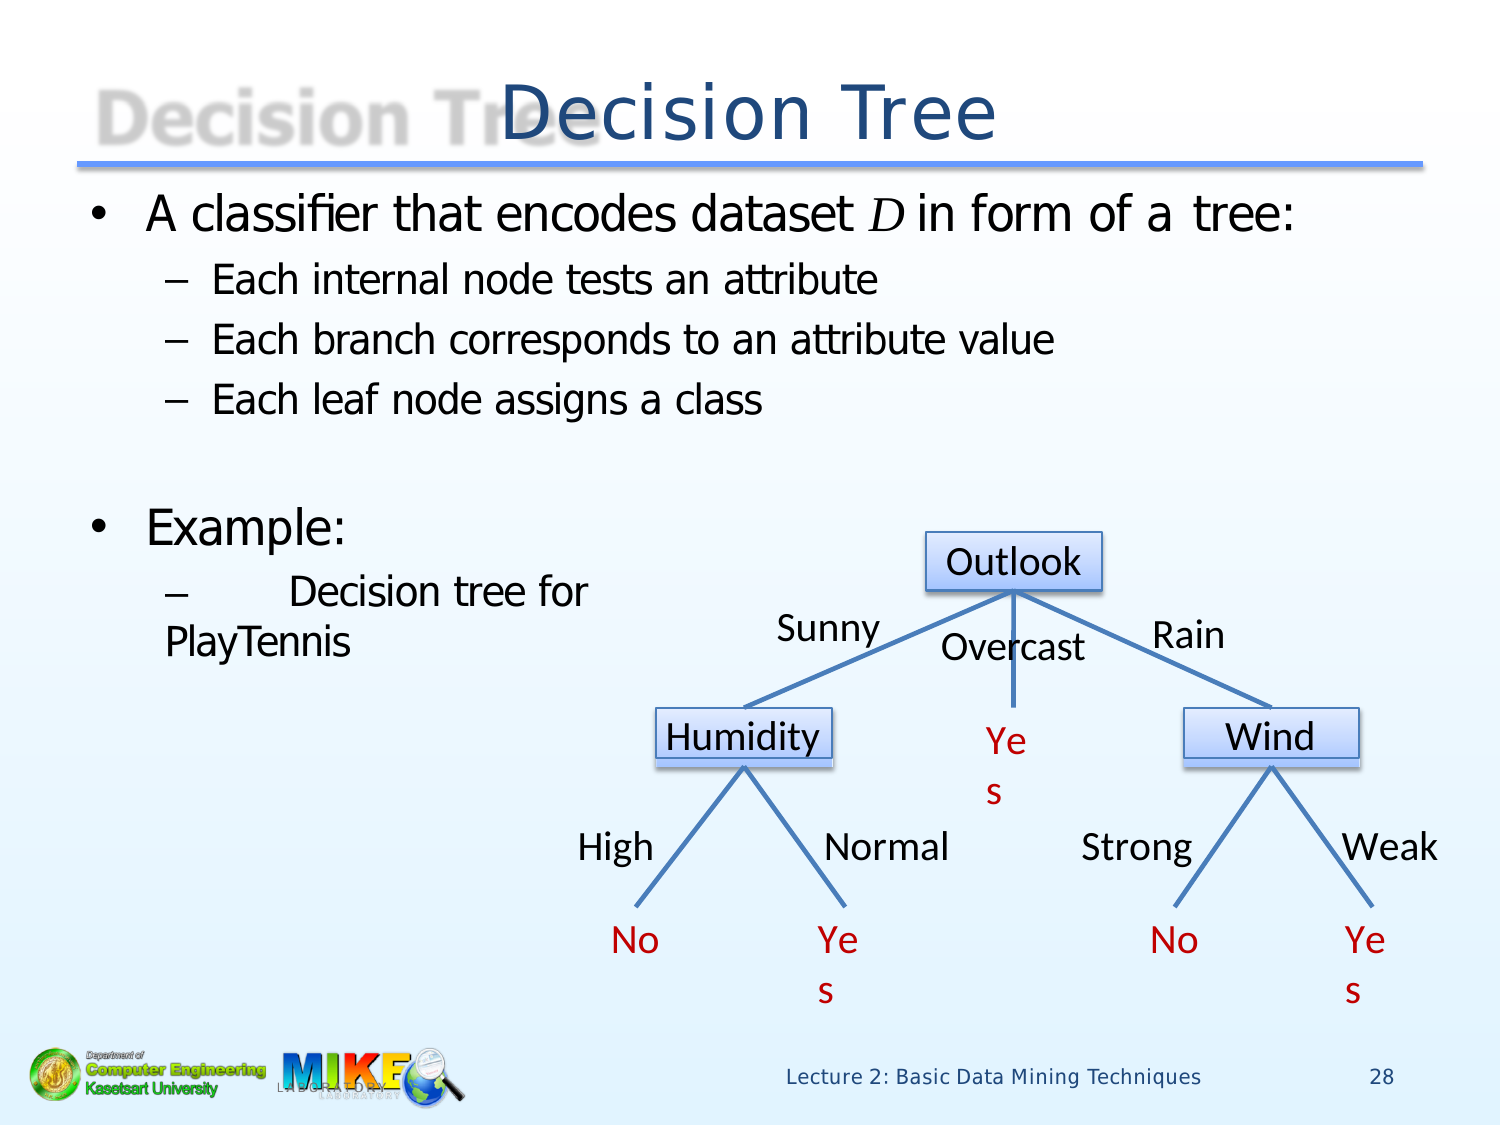

# Decision Tree
A classifier that encodes dataset D in form of a tree:
Each internal node tests an attribute
Each branch corresponds to an attribute value
Each leaf node assigns a class
Example:
–	Decision tree for PlayTennis

Outlook

Sunny
Rain
Overcast

Humidity

Wind
Yes

High
Normal
Strong
Weak
No
Yes
No
Yes
Lecture 2: Basic Data Mining Techniques
28